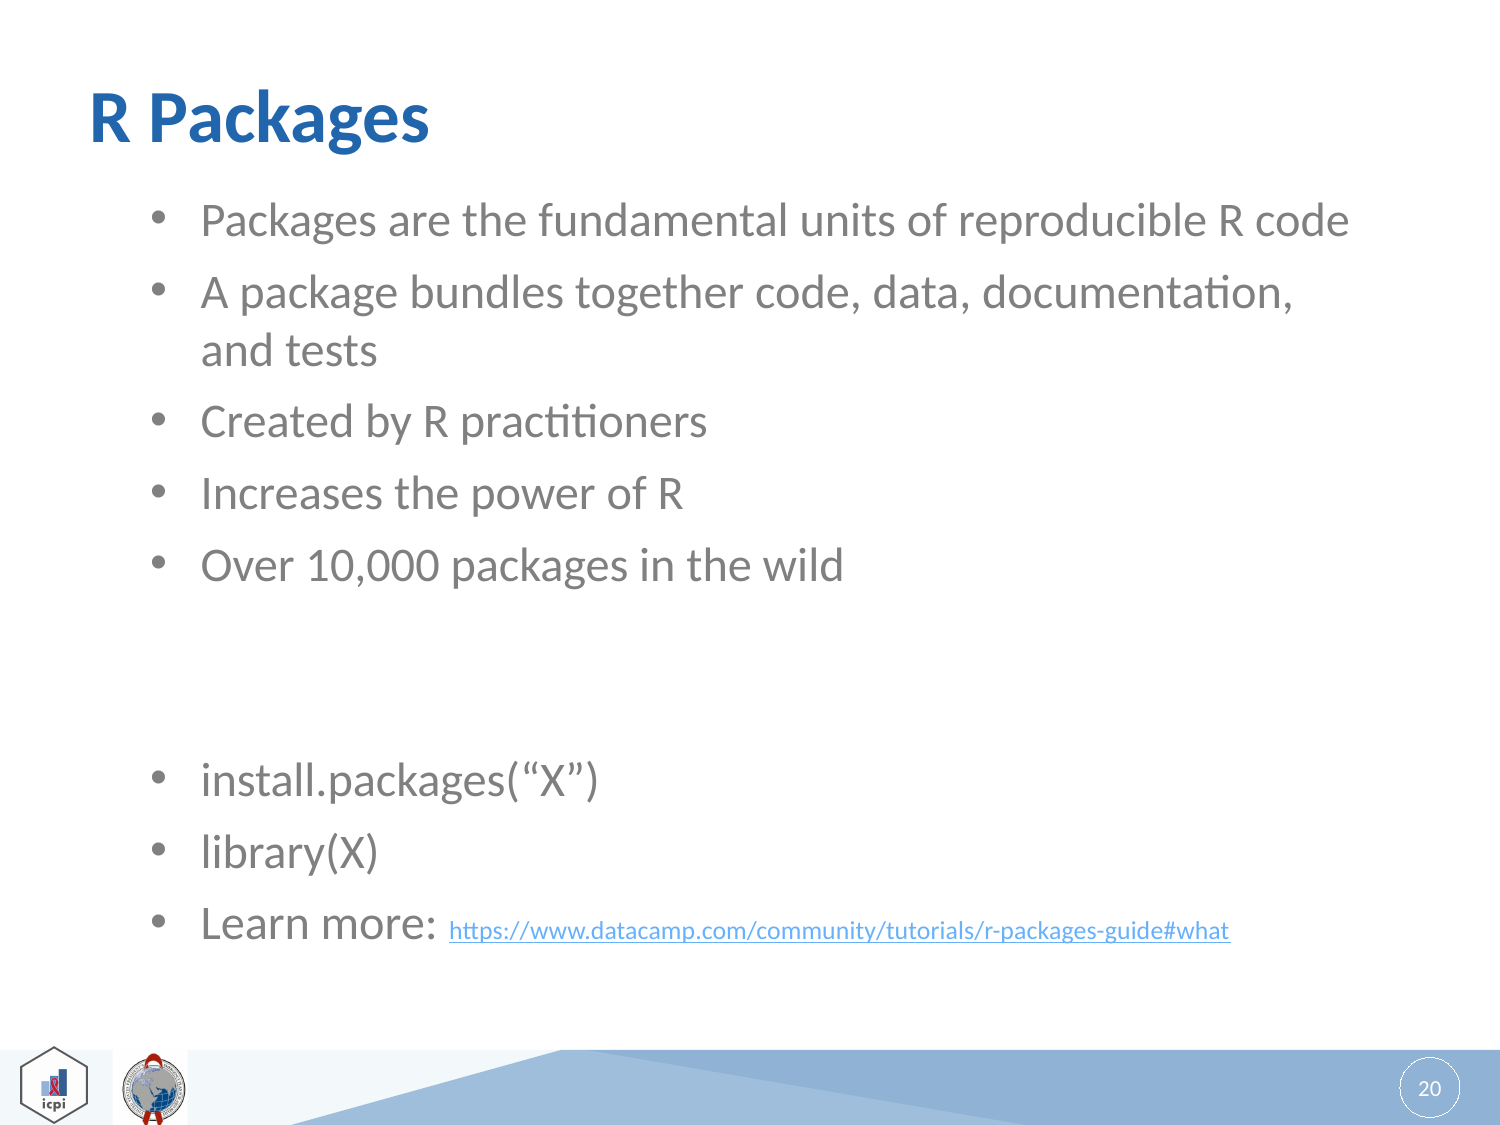

# R Packages
Packages are the fundamental units of reproducible R code
A package bundles together code, data, documentation, and tests
Created by R practitioners
Increases the power of R
Over 10,000 packages in the wild

install.packages(“X”)
library(X)
Learn more: https://www.datacamp.com/community/tutorials/r-packages-guide#what

20